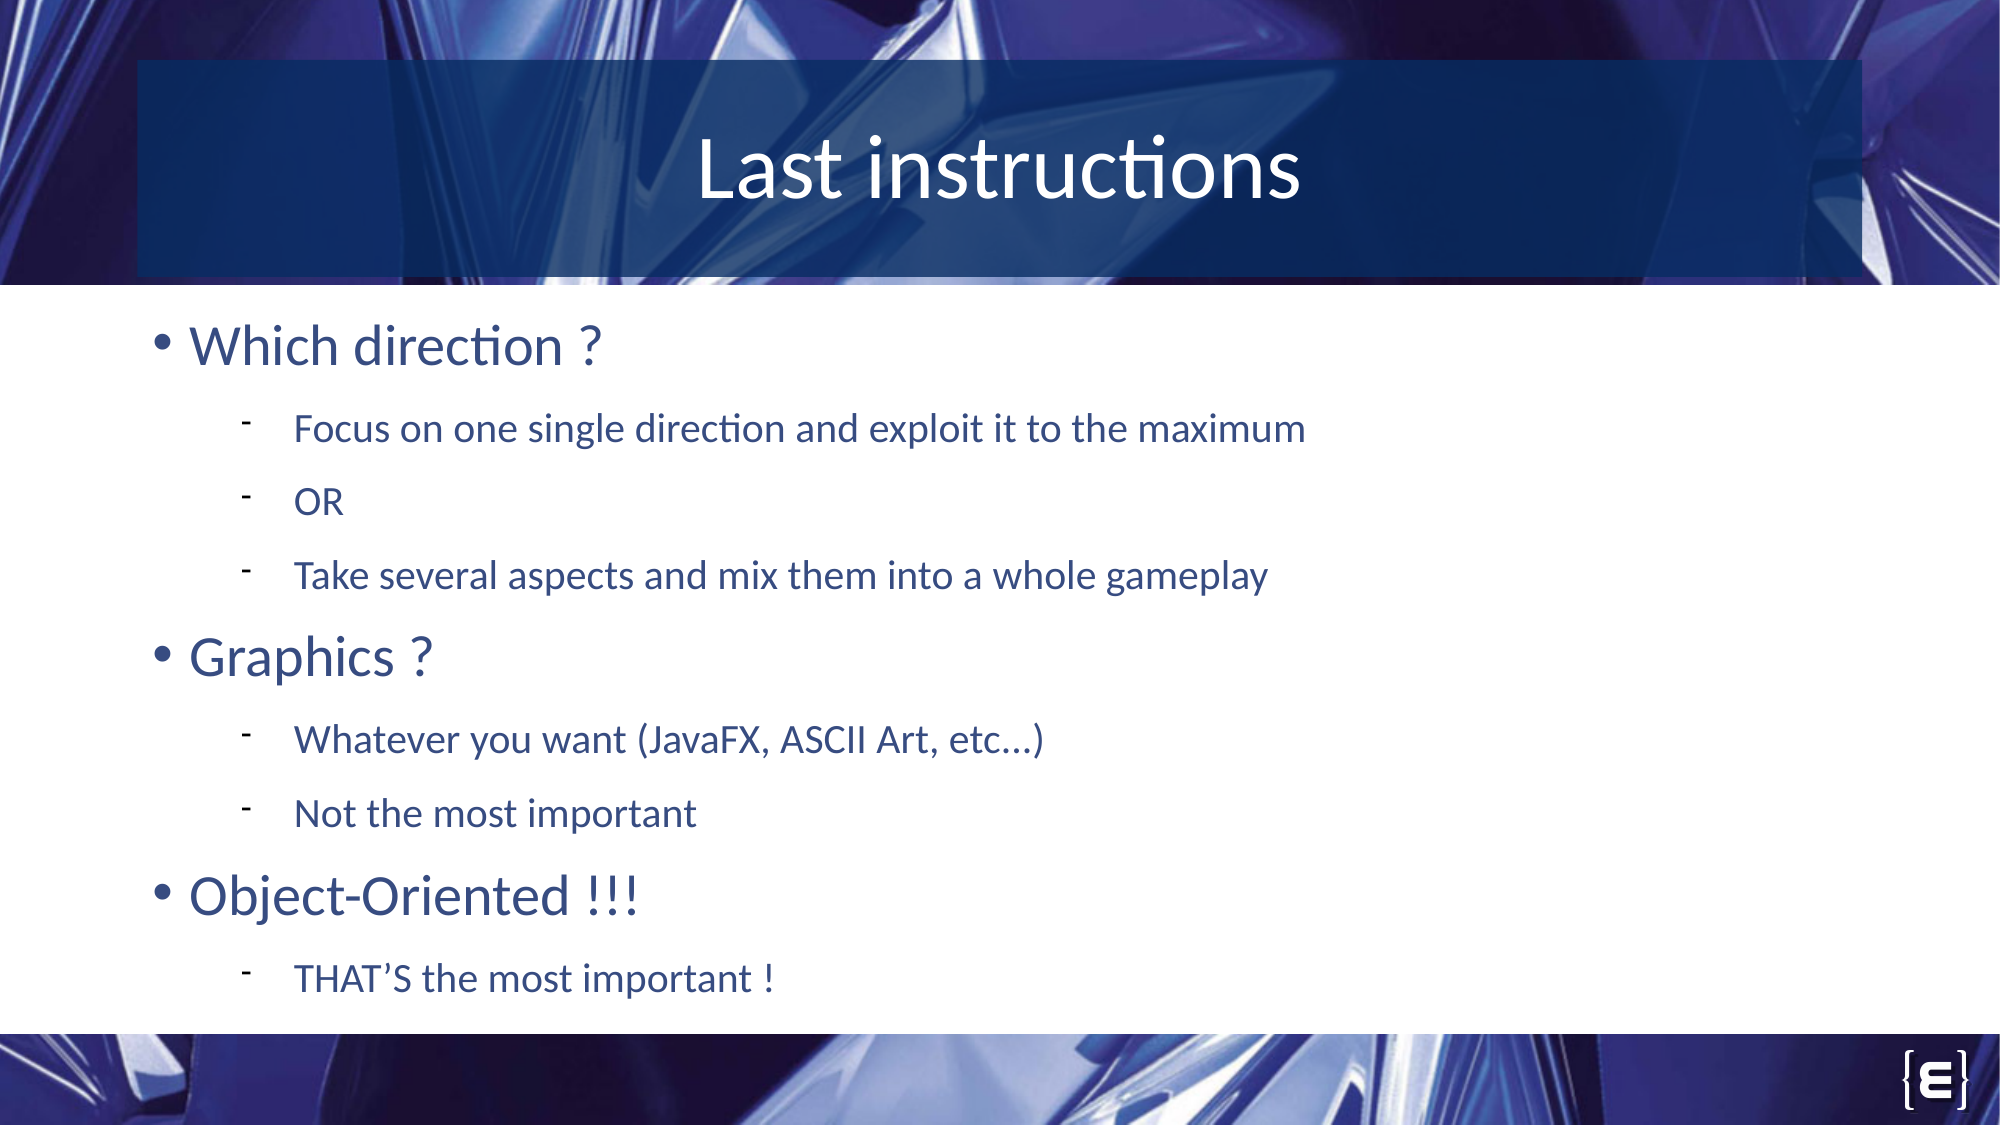

Last instructions
Which direction ?
Focus on one single direction and exploit it to the maximum
OR
Take several aspects and mix them into a whole gameplay
Graphics ?
Whatever you want (JavaFX, ASCII Art, etc...)
Not the most important
Object-Oriented !!!
THAT’S the most important !